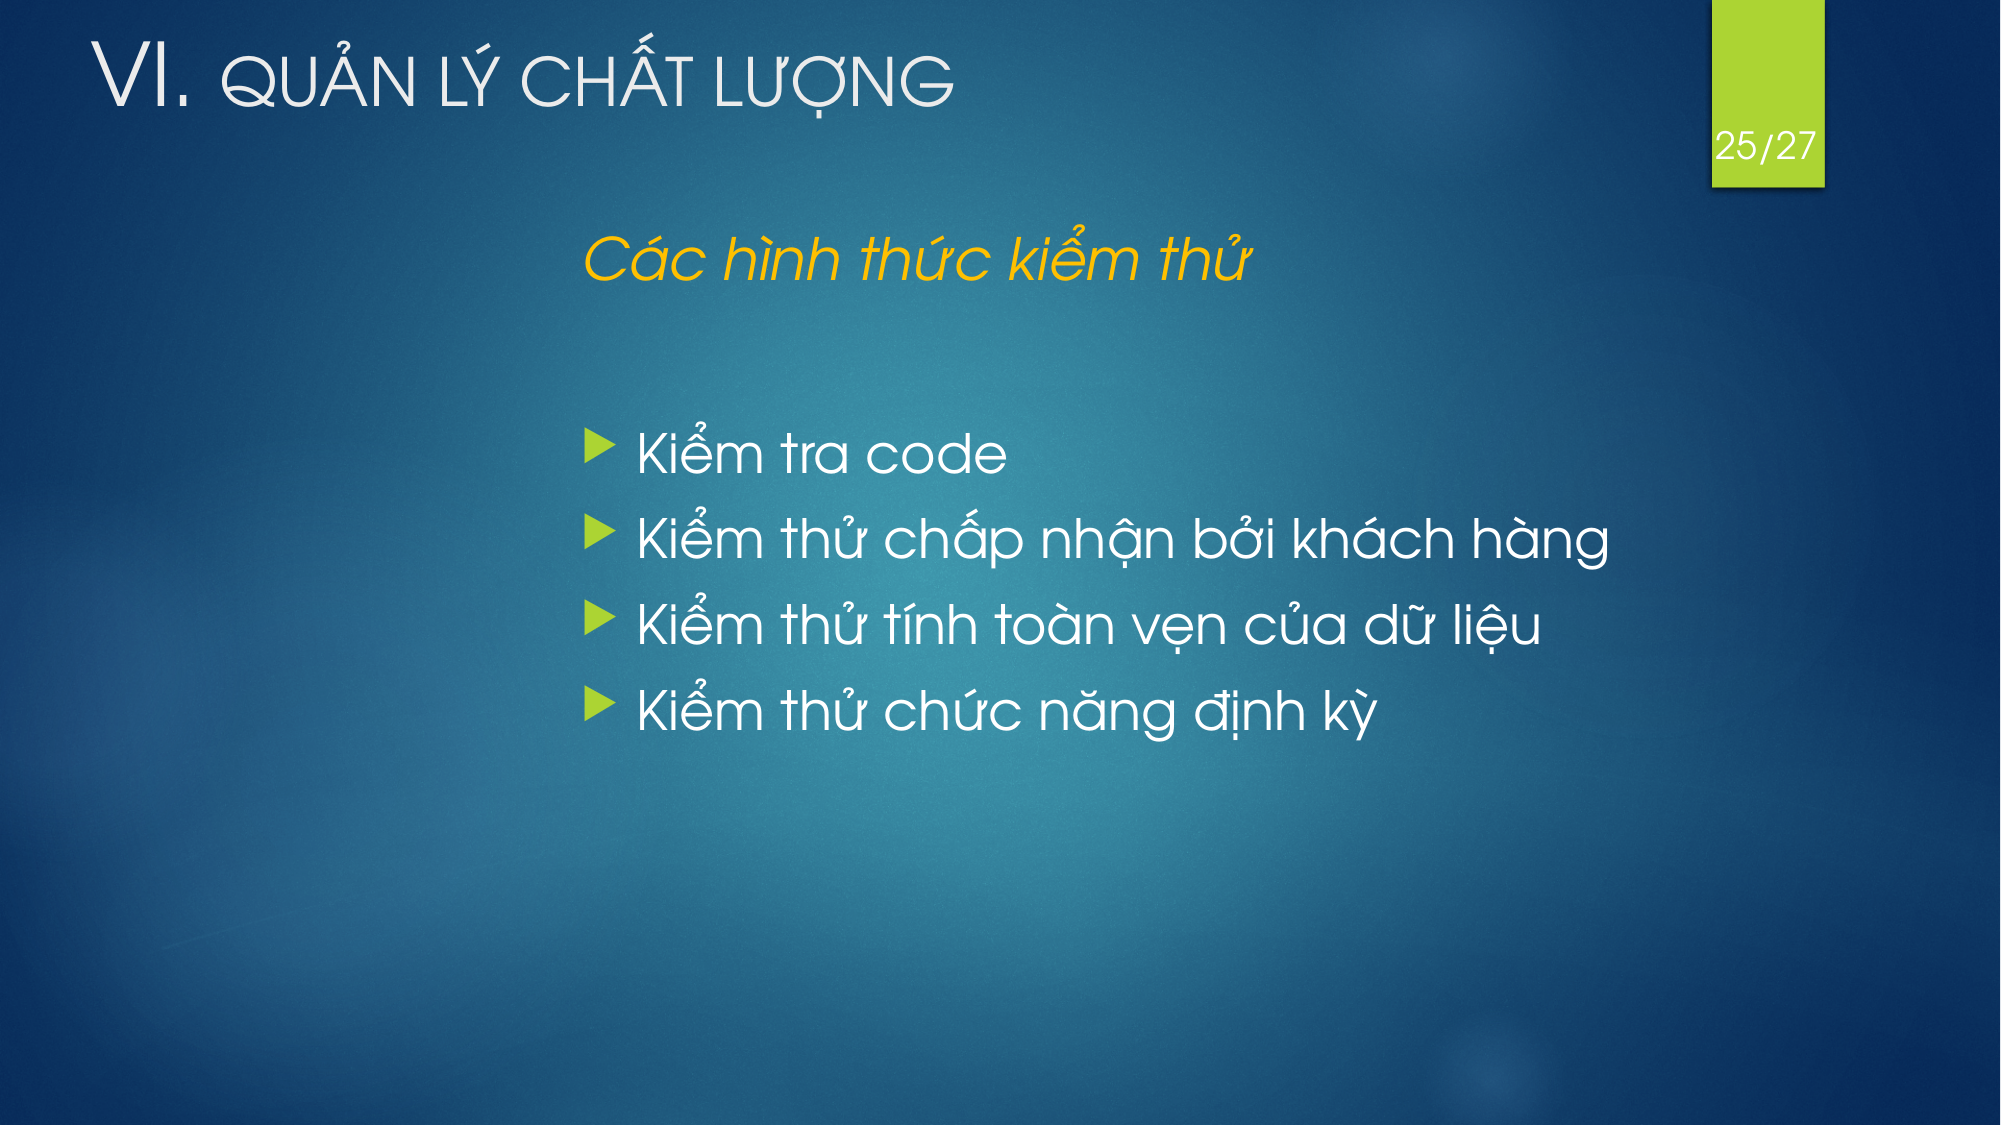

# VI. QUẢN LÝ CHẤT LƯỢNG
25/27
 Các hình thức kiểm thử
Kiểm tra code
Kiểm thử chấp nhận bởi khách hàng
Kiểm thử tính toàn vẹn của dữ liệu
Kiểm thử chức năng định kỳ